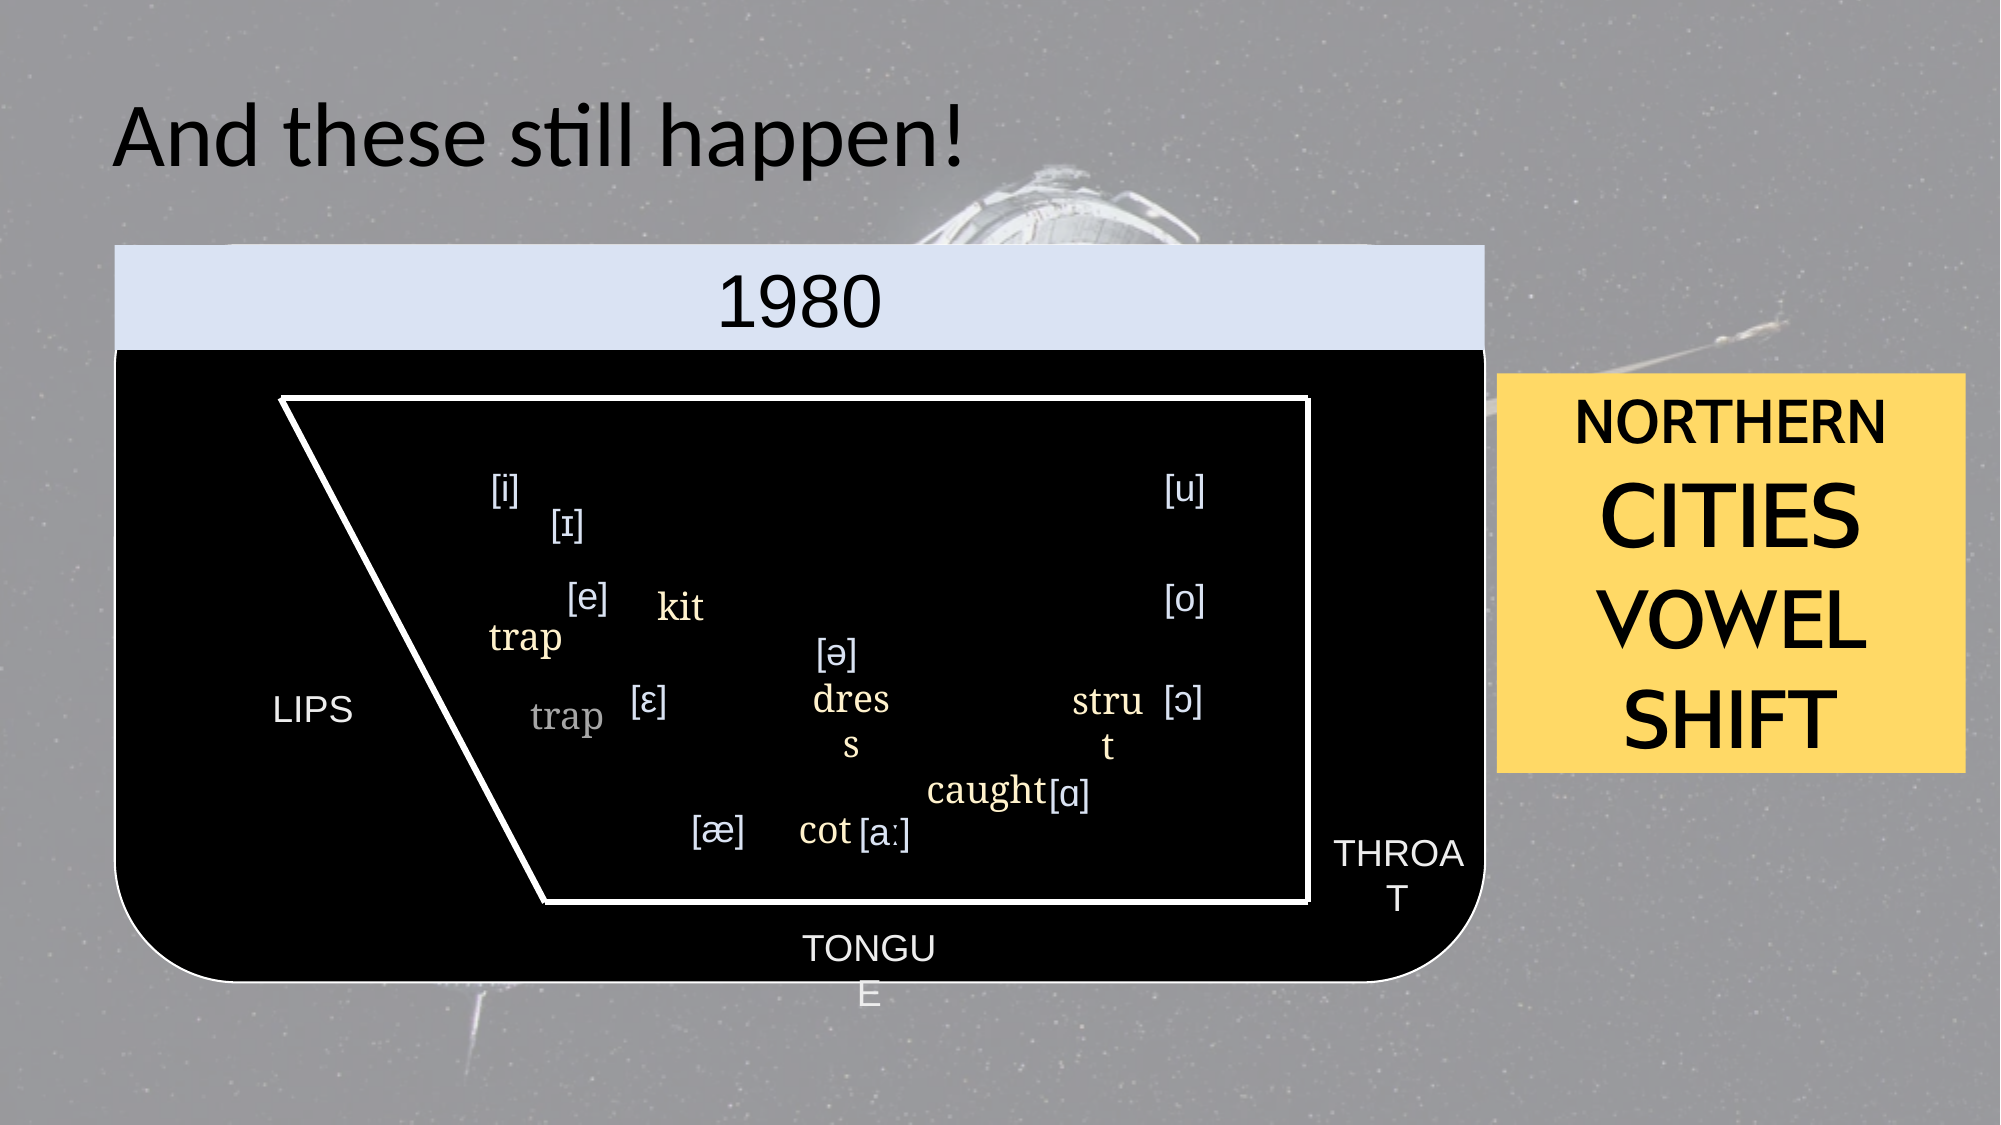

# And these still happen!
1980

NORTHERN
CITIES
VOWEL
SHIFT
[i]
[u]
[ɪ]
[e]
[o]
kit
trap
[ə]

dress
[ɔ]
[ε]
strut
LIPS
trap
caught
[ɑ]
[æ]
cot
[aː]
THROAT
TONGUE